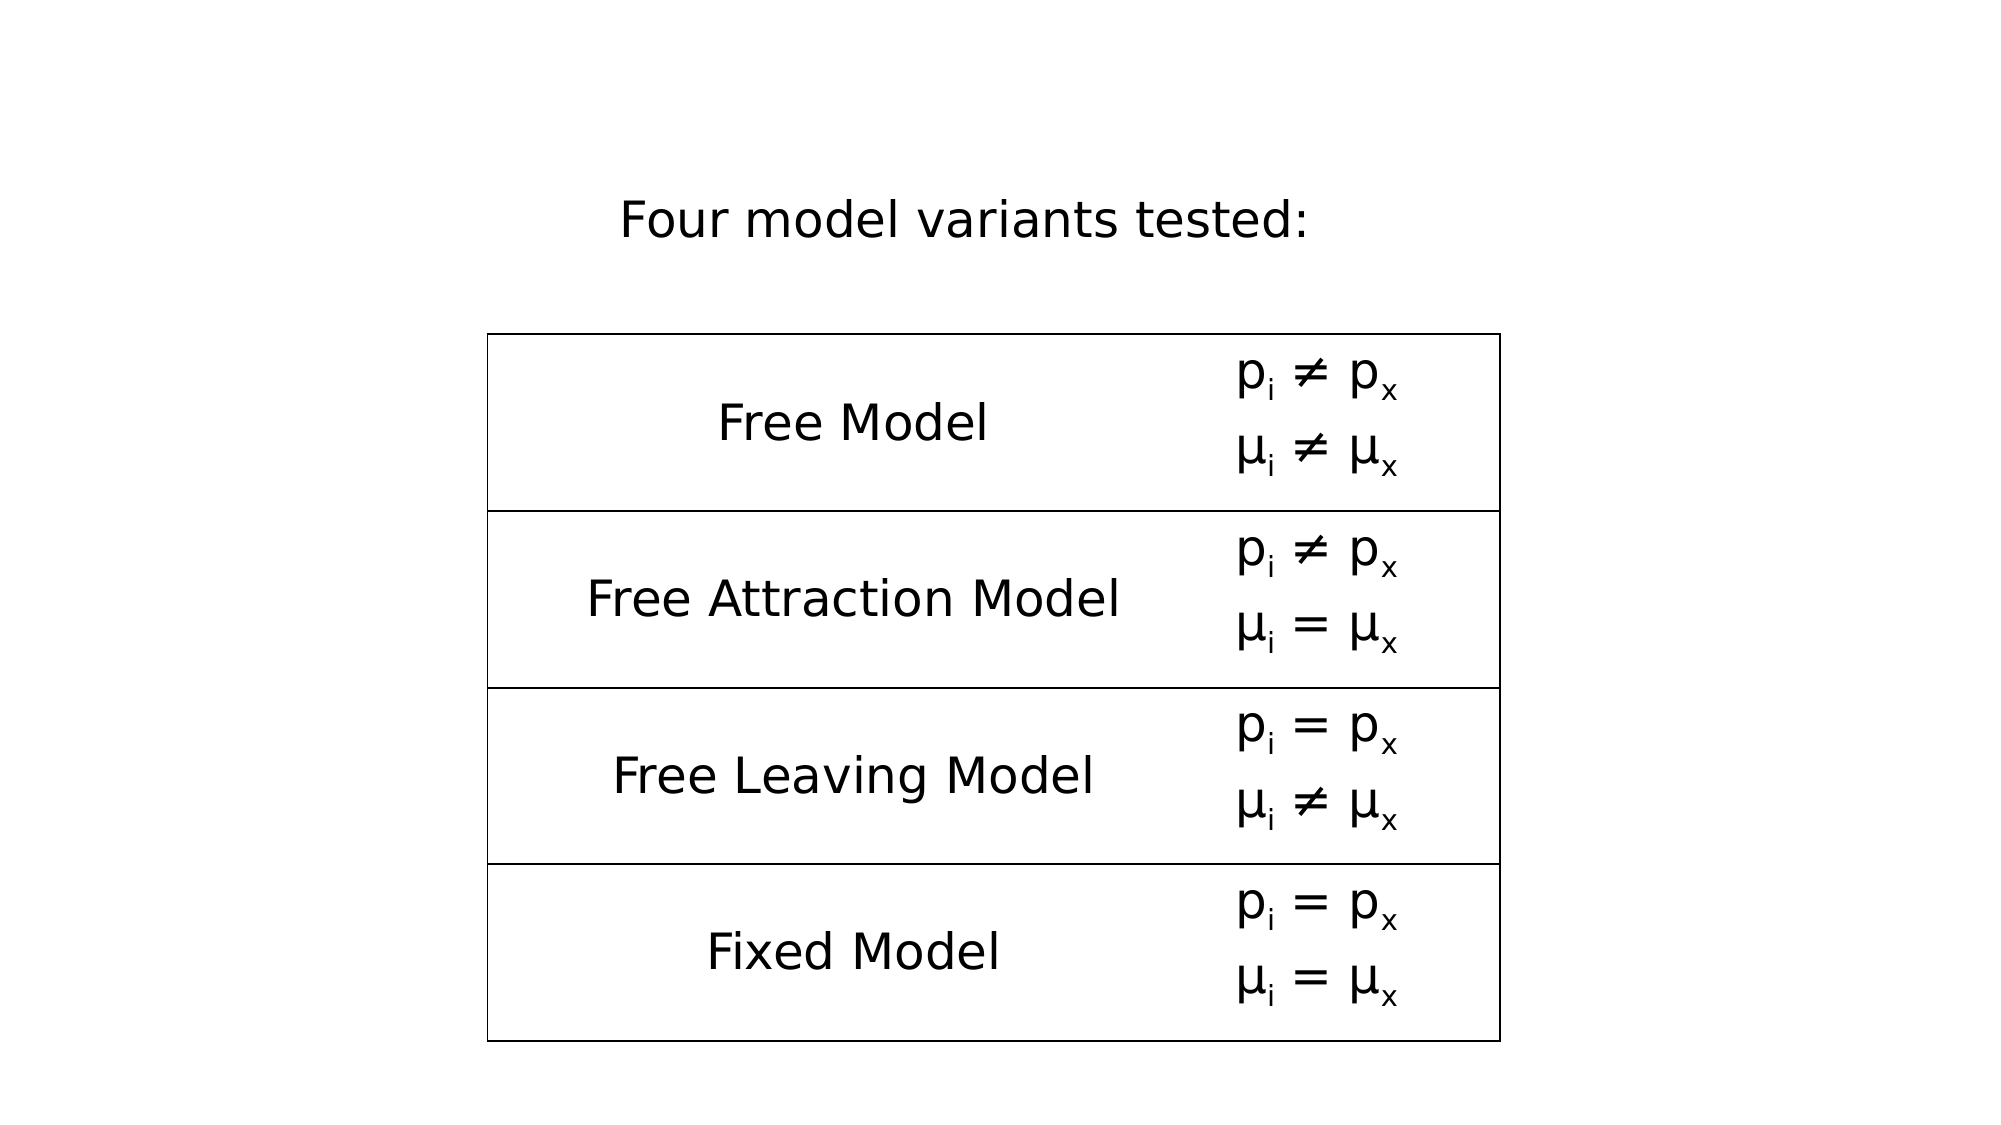

Four model variants tested:
| Free Model | pi ≠ px μi ≠ μx |
| --- | --- |
| Free Attraction Model | pi ≠ px μi = μx |
| Free Leaving Model | pi = px μi ≠ μx |
| Fixed Model | pi = px μi = μx |